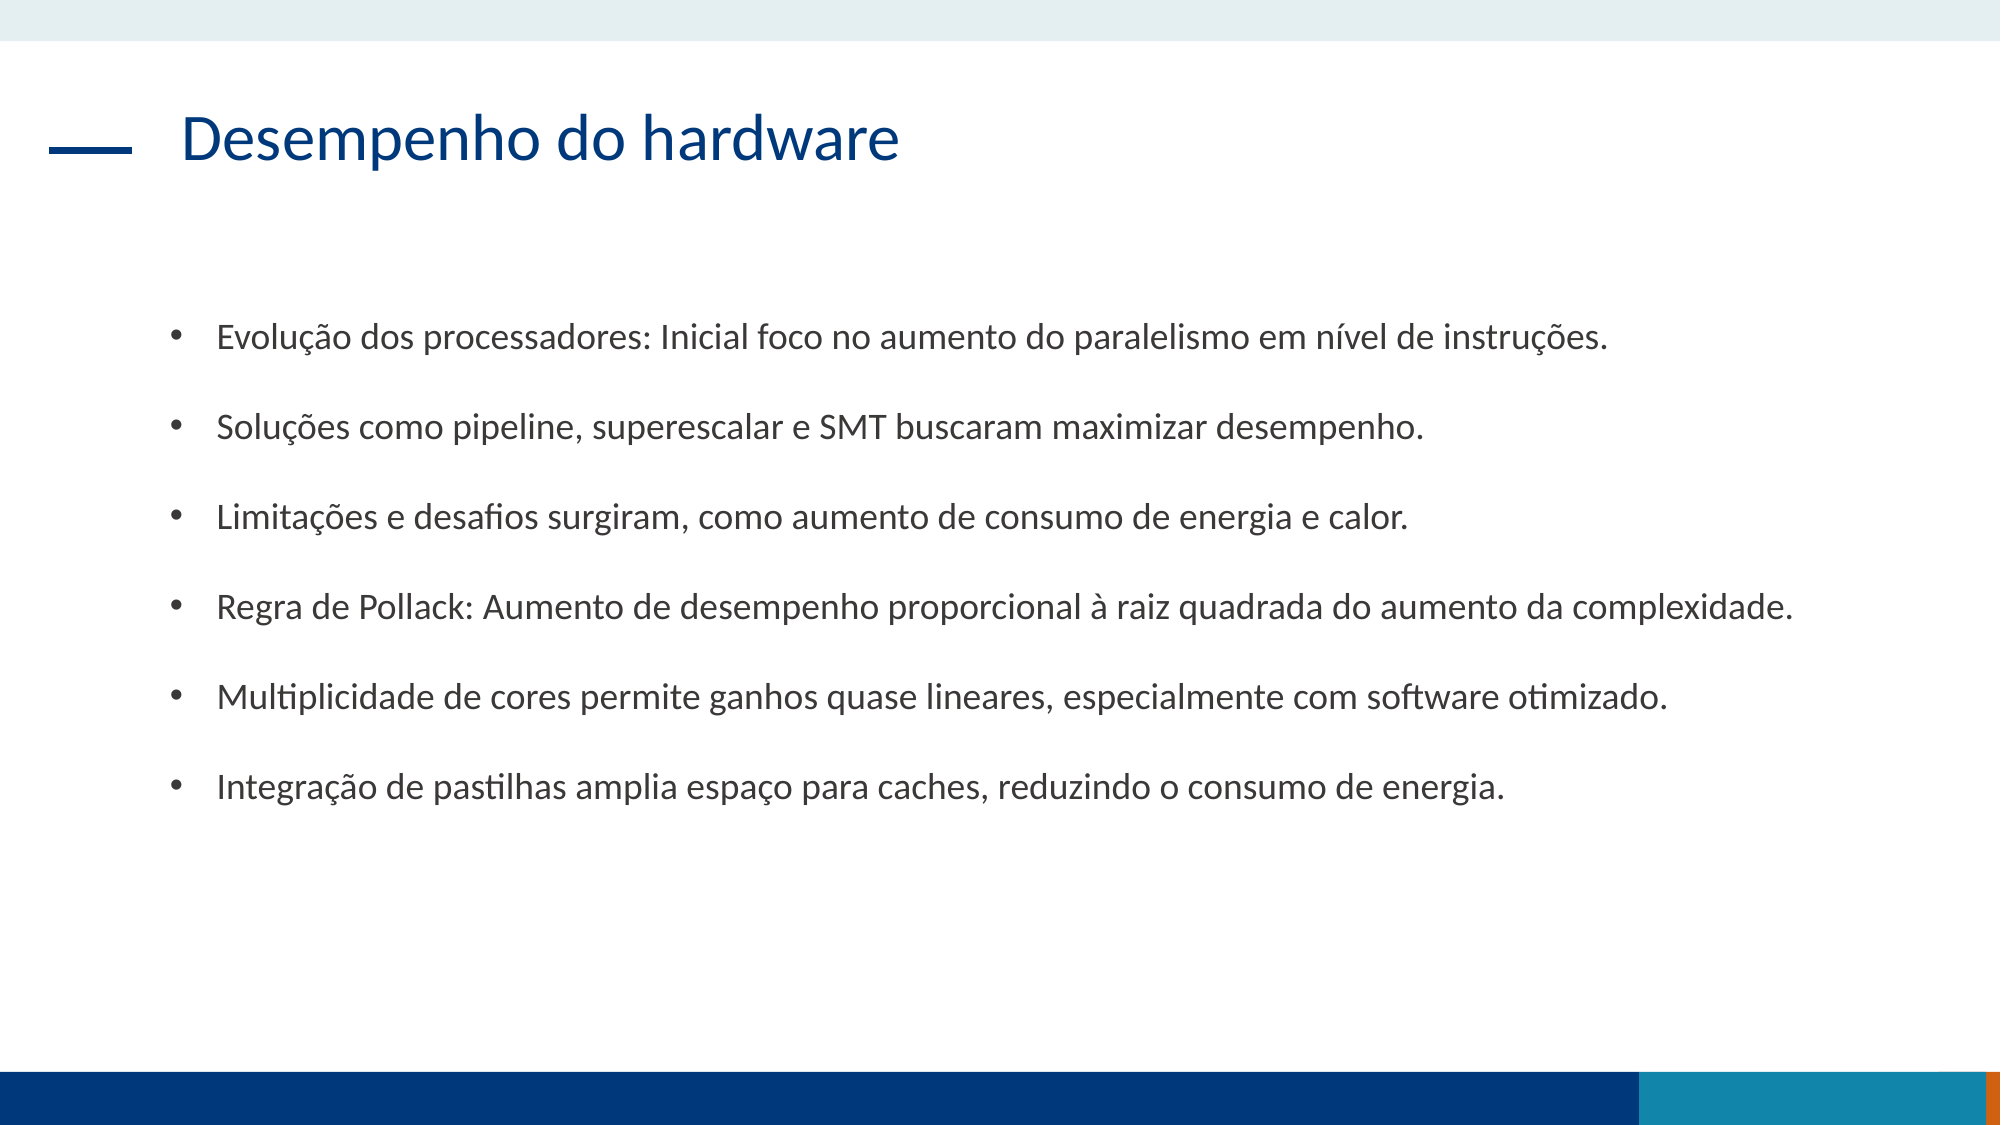

Desempenho do hardware
Evolução dos processadores: Inicial foco no aumento do paralelismo em nível de instruções.

Soluções como pipeline, superescalar e SMT buscaram maximizar desempenho.

Limitações e desafios surgiram, como aumento de consumo de energia e calor.

Regra de Pollack: Aumento de desempenho proporcional à raiz quadrada do aumento da complexidade.

Multiplicidade de cores permite ganhos quase lineares, especialmente com software otimizado.

Integração de pastilhas amplia espaço para caches, reduzindo o consumo de energia.